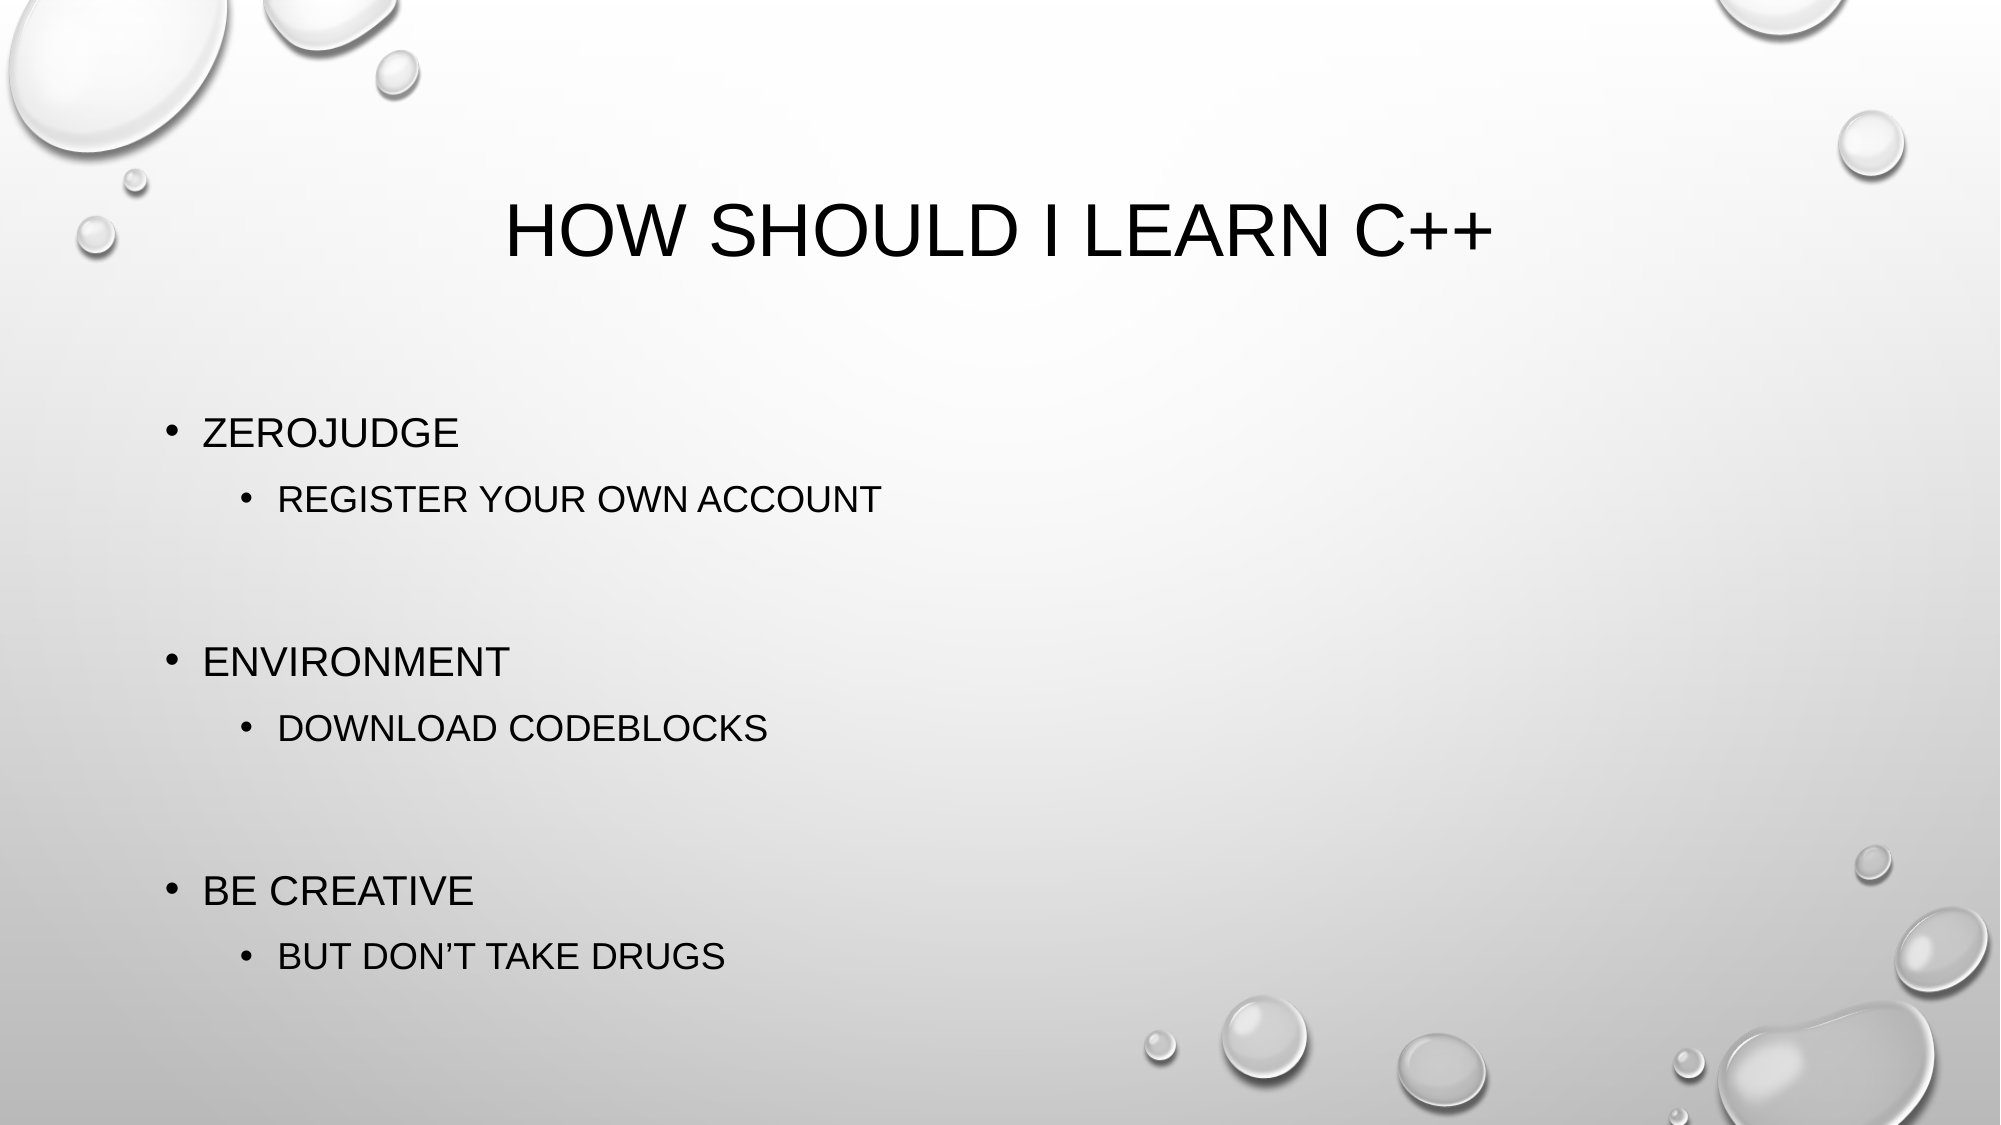

# How should I learn c++
Zerojudge
register your own account

Environment
download Codeblocks

Be creative
But Don’t take drugs